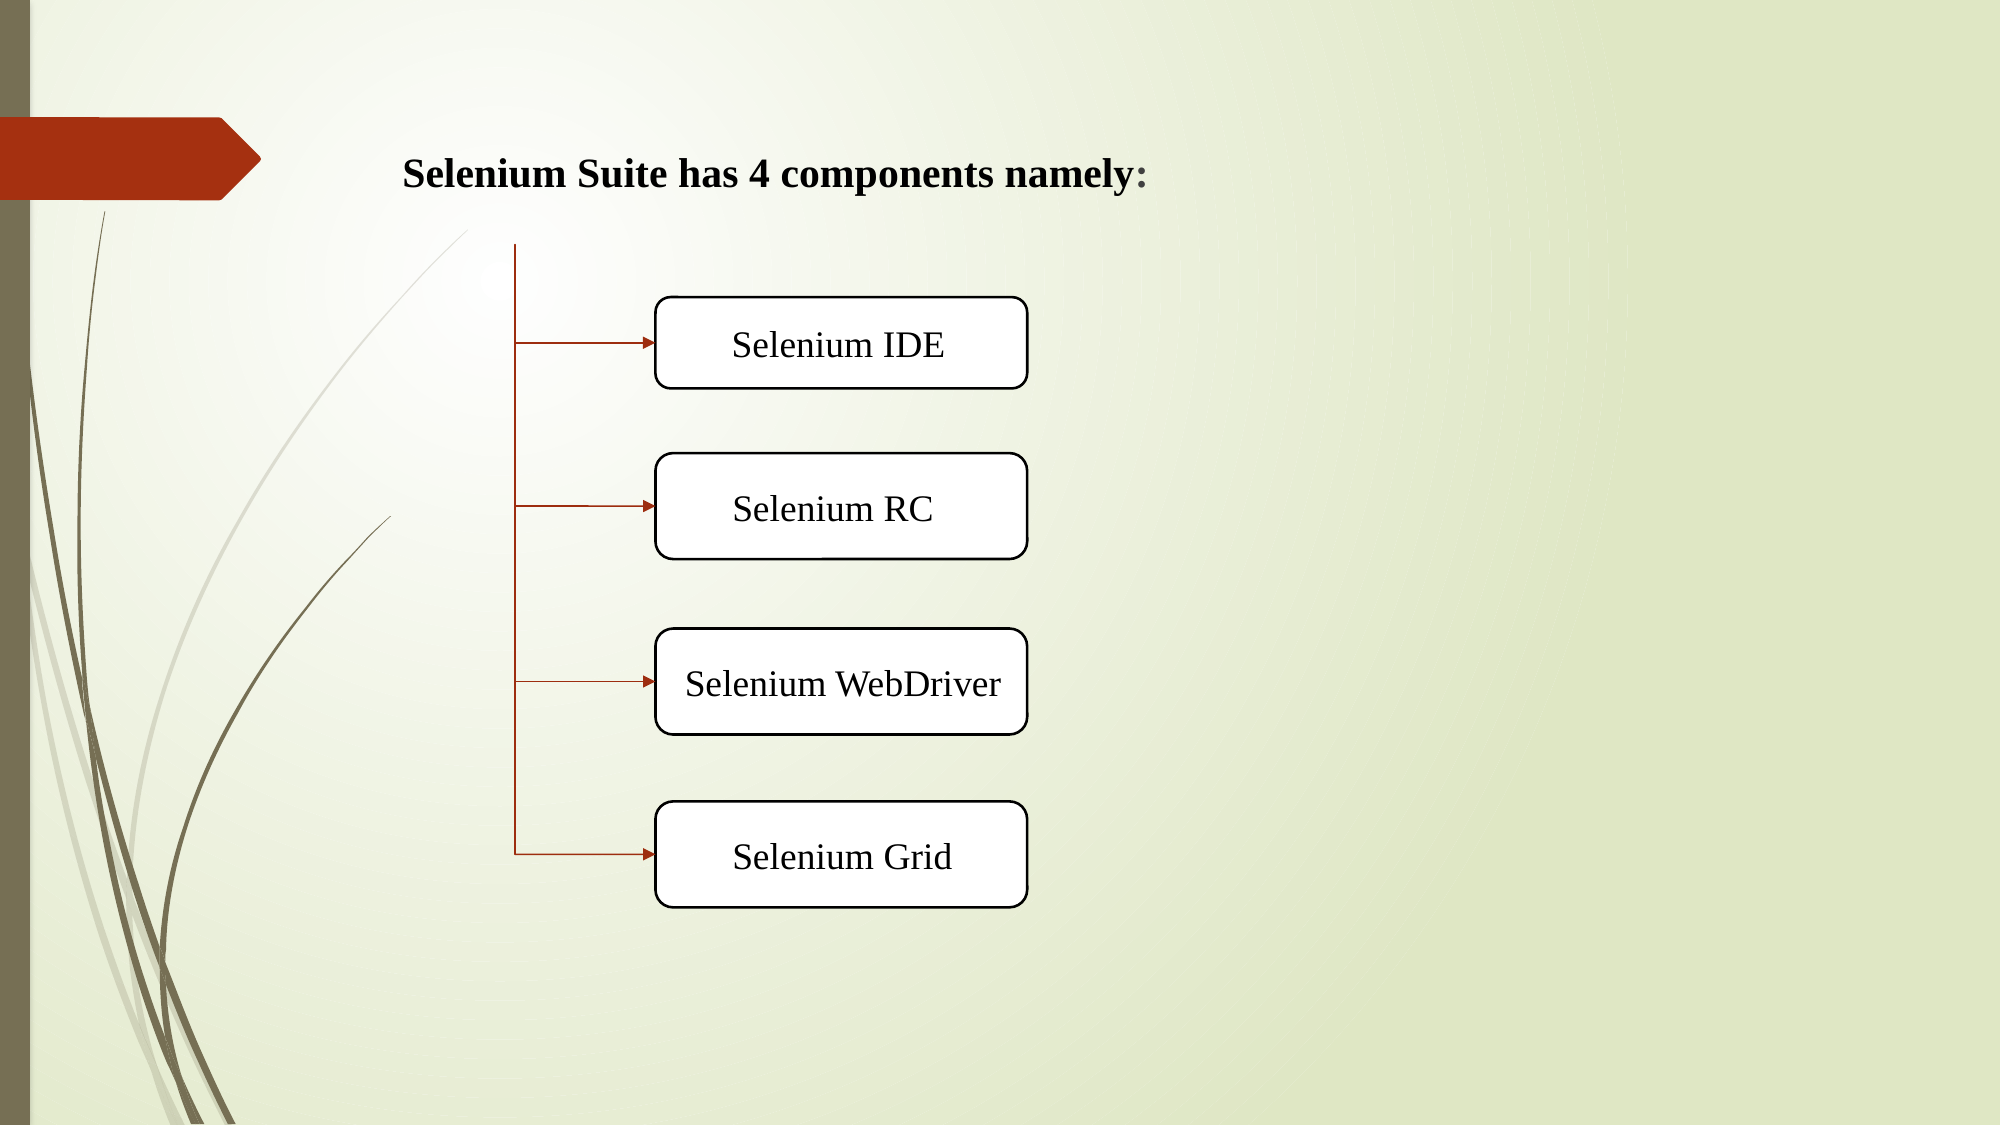

Selenium Suite has 4 components namely:

      Selenium IDE
      Selenium RC
 Selenium WebDriver
      Selenium Grid